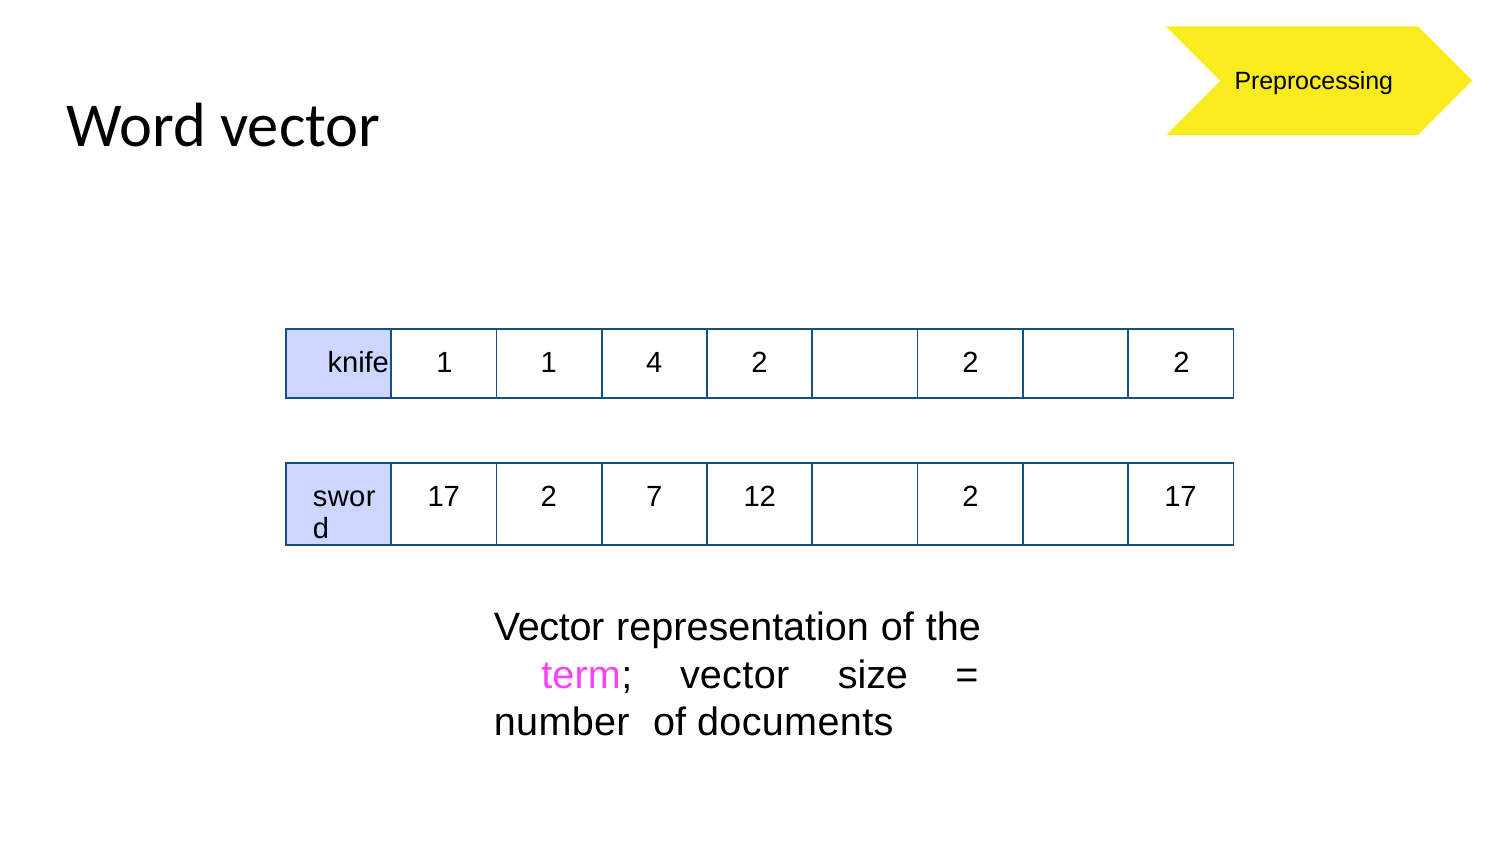

Preprocessing
Word vector
#
| knife | 1 | 1 | 4 | 2 |  | 2 |  | 2 |
| --- | --- | --- | --- | --- | --- | --- | --- | --- |
| sword | 17 | 2 | 7 | 12 |  | 2 |  | 17 |
| --- | --- | --- | --- | --- | --- | --- | --- | --- |
Vector representation of the  term; vector size = number  of documents